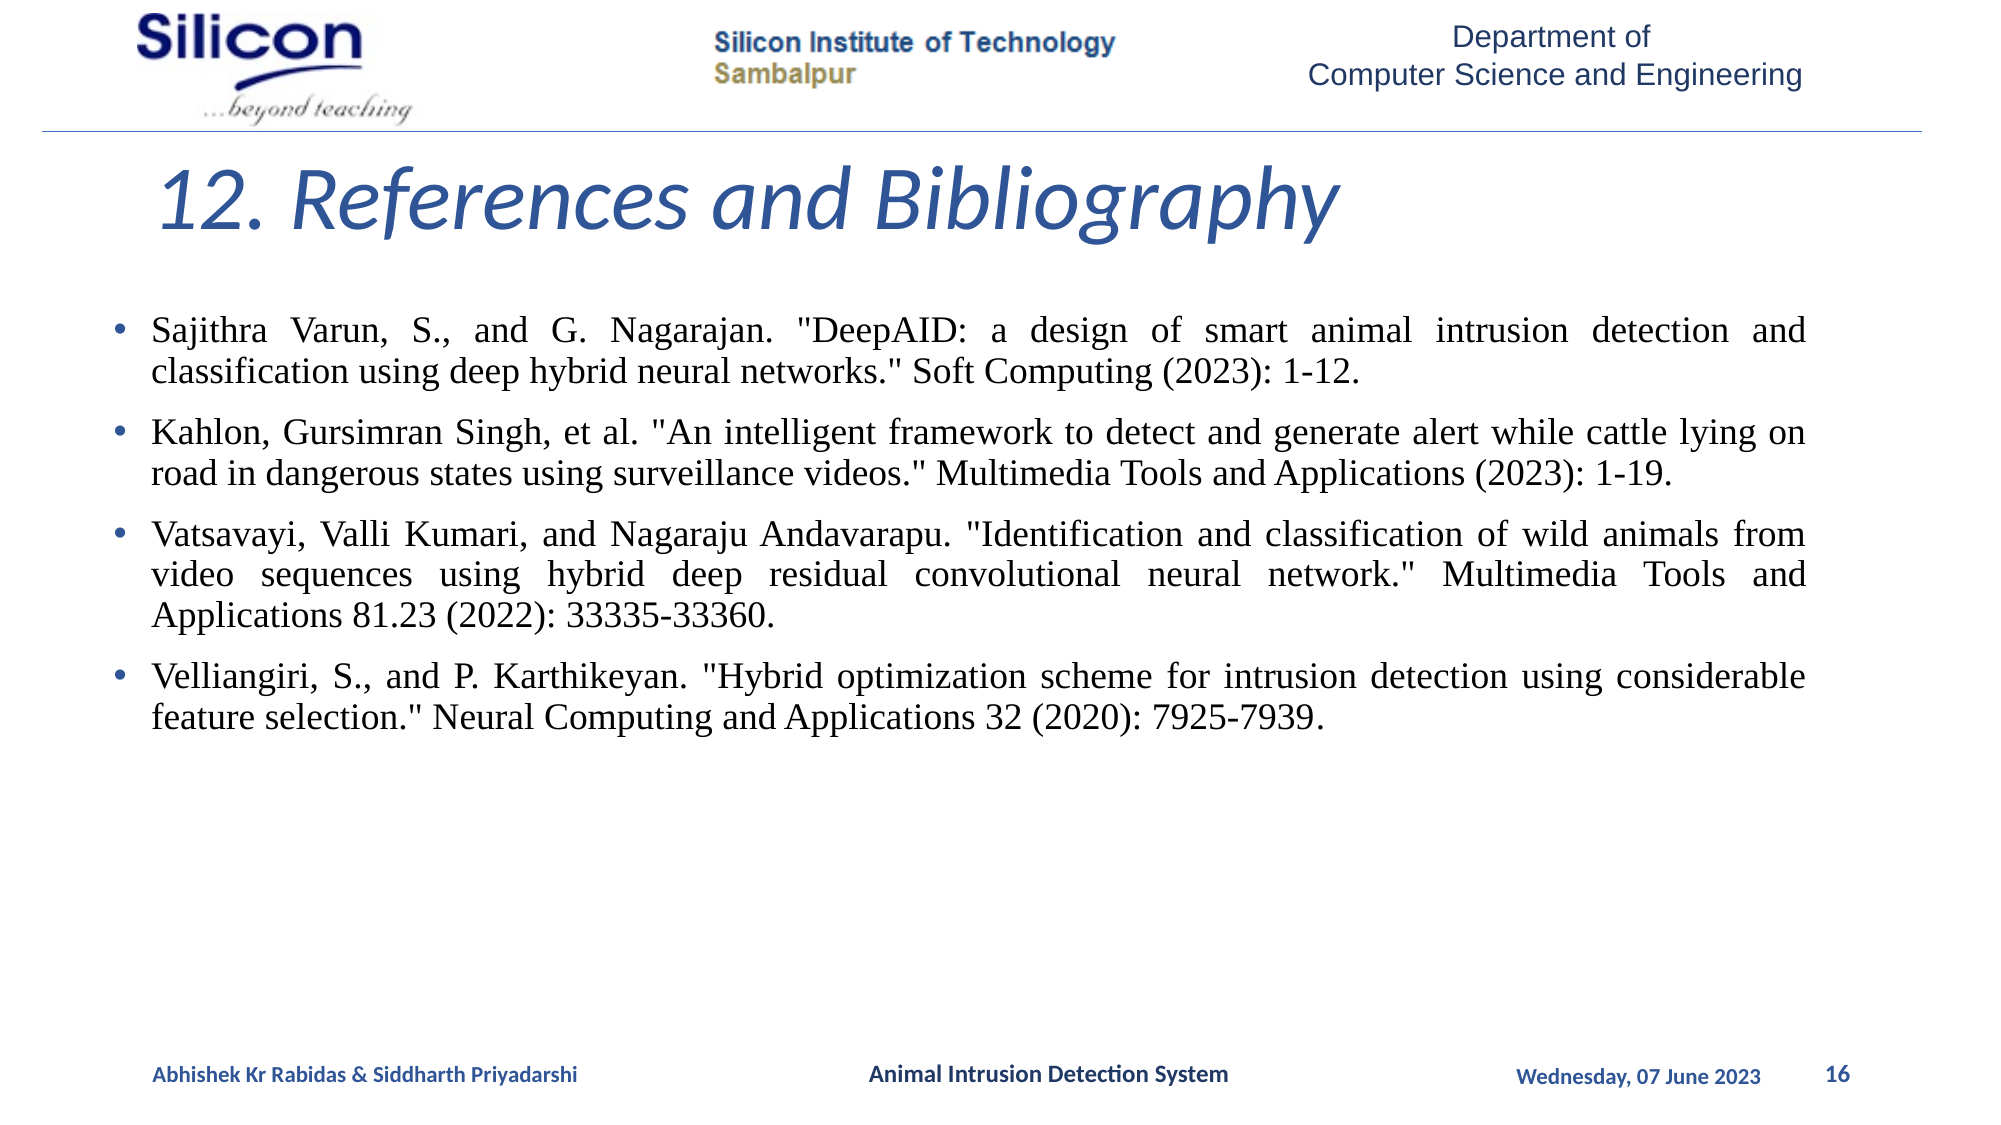

# 12. References and Bibliography
Sajithra Varun, S., and G. Nagarajan. "DeepAID: a design of smart animal intrusion detection and classification using deep hybrid neural networks." Soft Computing (2023): 1-12.
Kahlon, Gursimran Singh, et al. "An intelligent framework to detect and generate alert while cattle lying on road in dangerous states using surveillance videos." Multimedia Tools and Applications (2023): 1-19.
Vatsavayi, Valli Kumari, and Nagaraju Andavarapu. "Identification and classification of wild animals from video sequences using hybrid deep residual convolutional neural network." Multimedia Tools and Applications 81.23 (2022): 33335-33360.
Velliangiri, S., and P. Karthikeyan. "Hybrid optimization scheme for intrusion detection using considerable feature selection." Neural Computing and Applications 32 (2020): 7925-7939.
Animal Intrusion Detection System
16